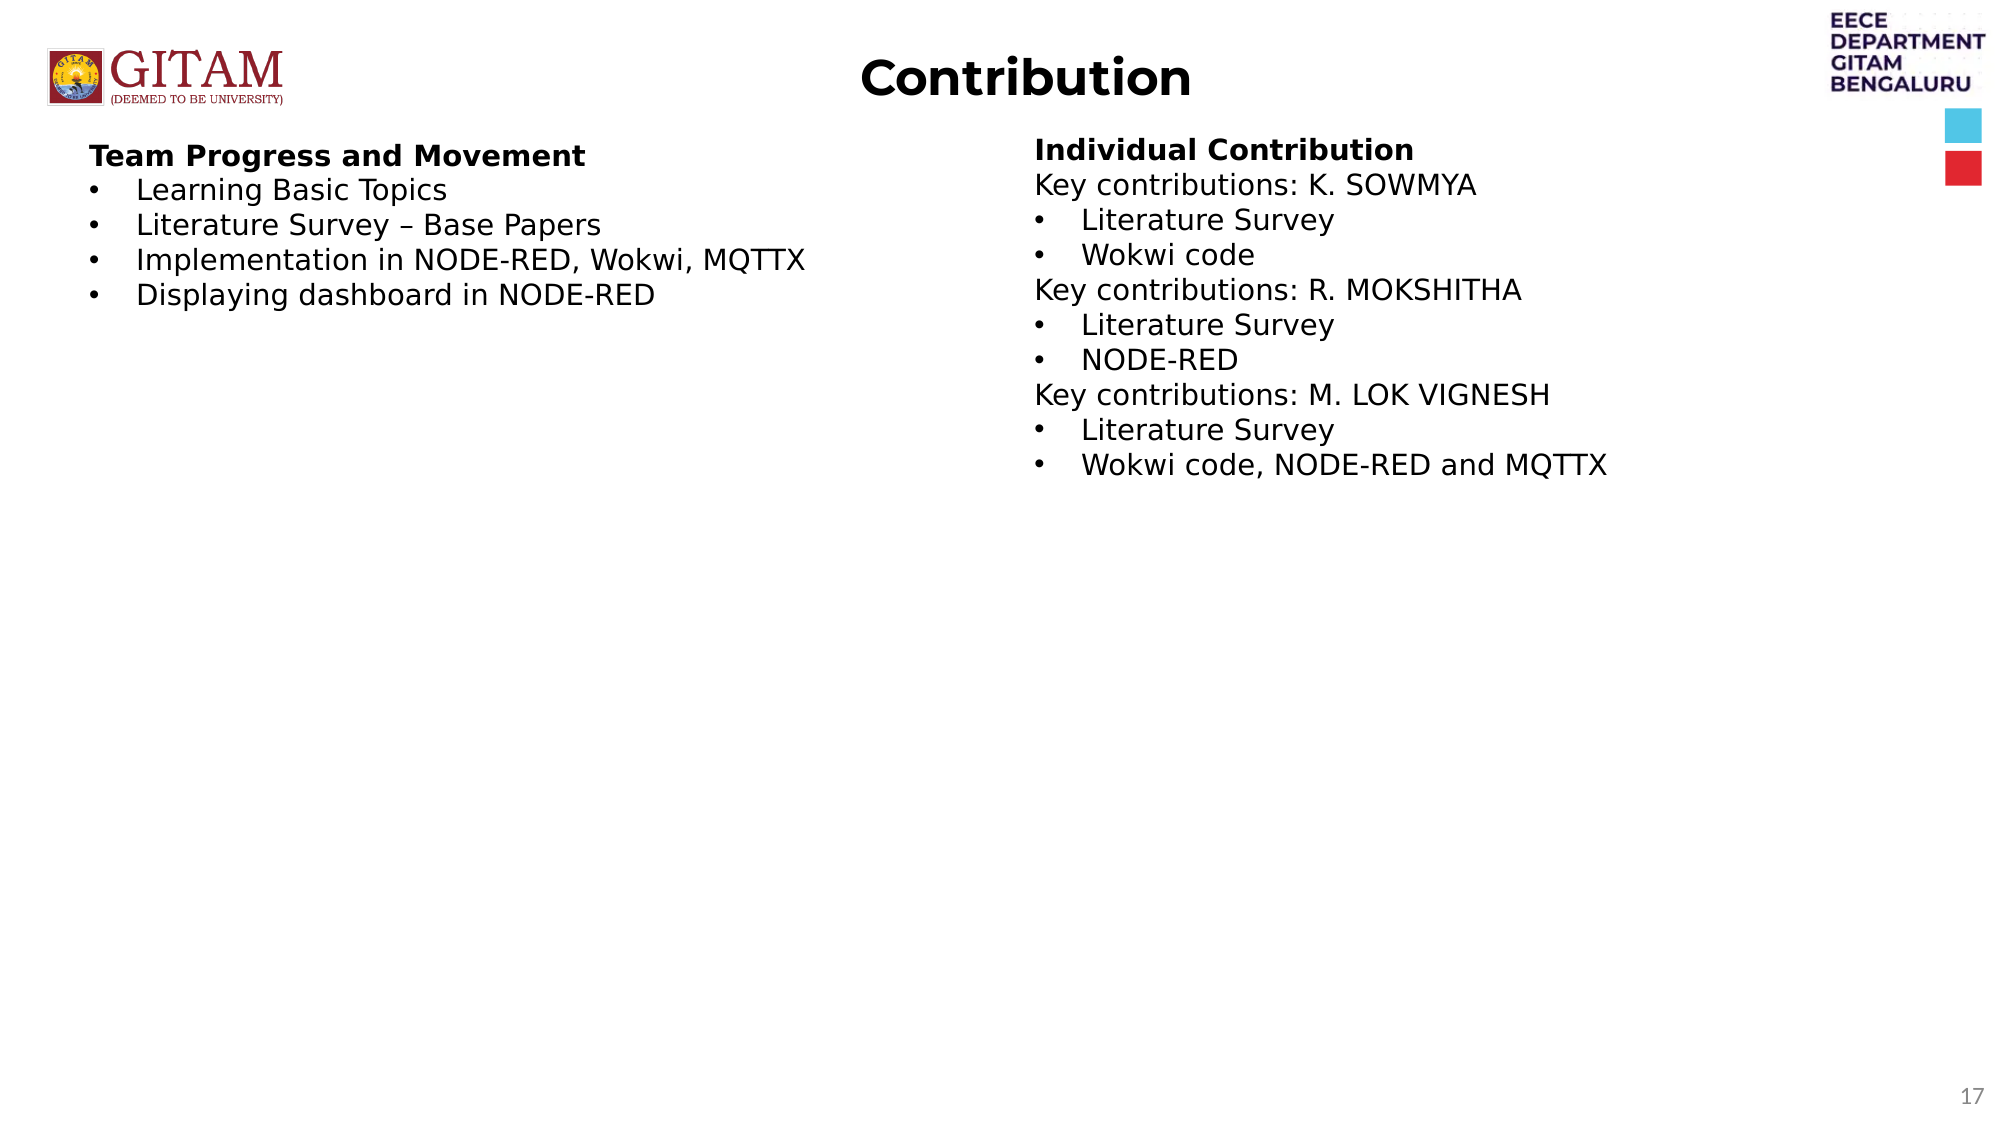

Contribution
Individual Contribution
Key contributions: K. SOWMYA
Literature Survey
Wokwi code
Key contributions: R. MOKSHITHA
Literature Survey
NODE-RED
Key contributions: M. LOK VIGNESH
Literature Survey
Wokwi code, NODE-RED and MQTTX
Team Progress and Movement
Learning Basic Topics
Literature Survey – Base Papers
Implementation in NODE-RED, Wokwi, MQTTX
Displaying dashboard in NODE-RED

17